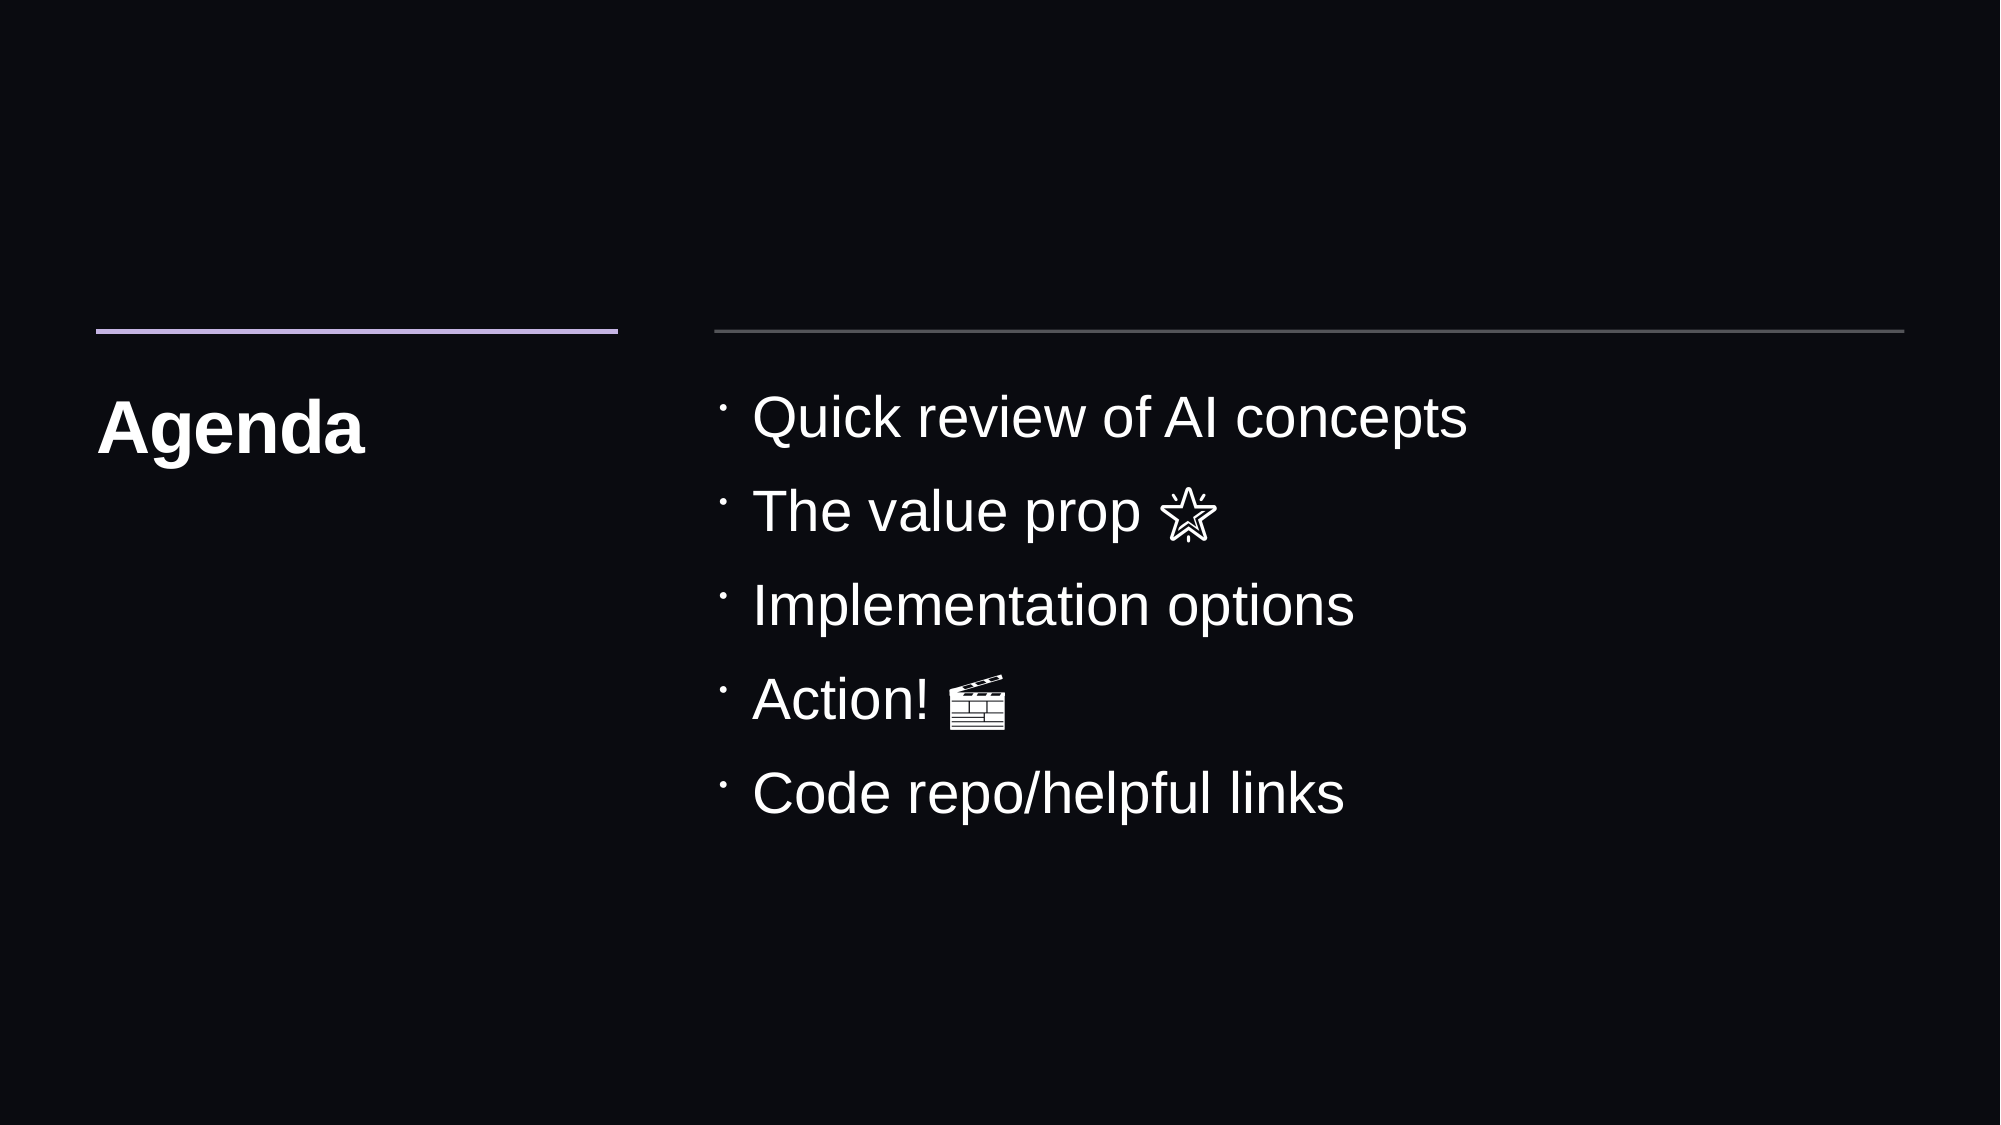

# Agenda
Quick review of AI concepts
The value prop 🌟
Implementation options
Action! 🎬
Code repo/helpful links